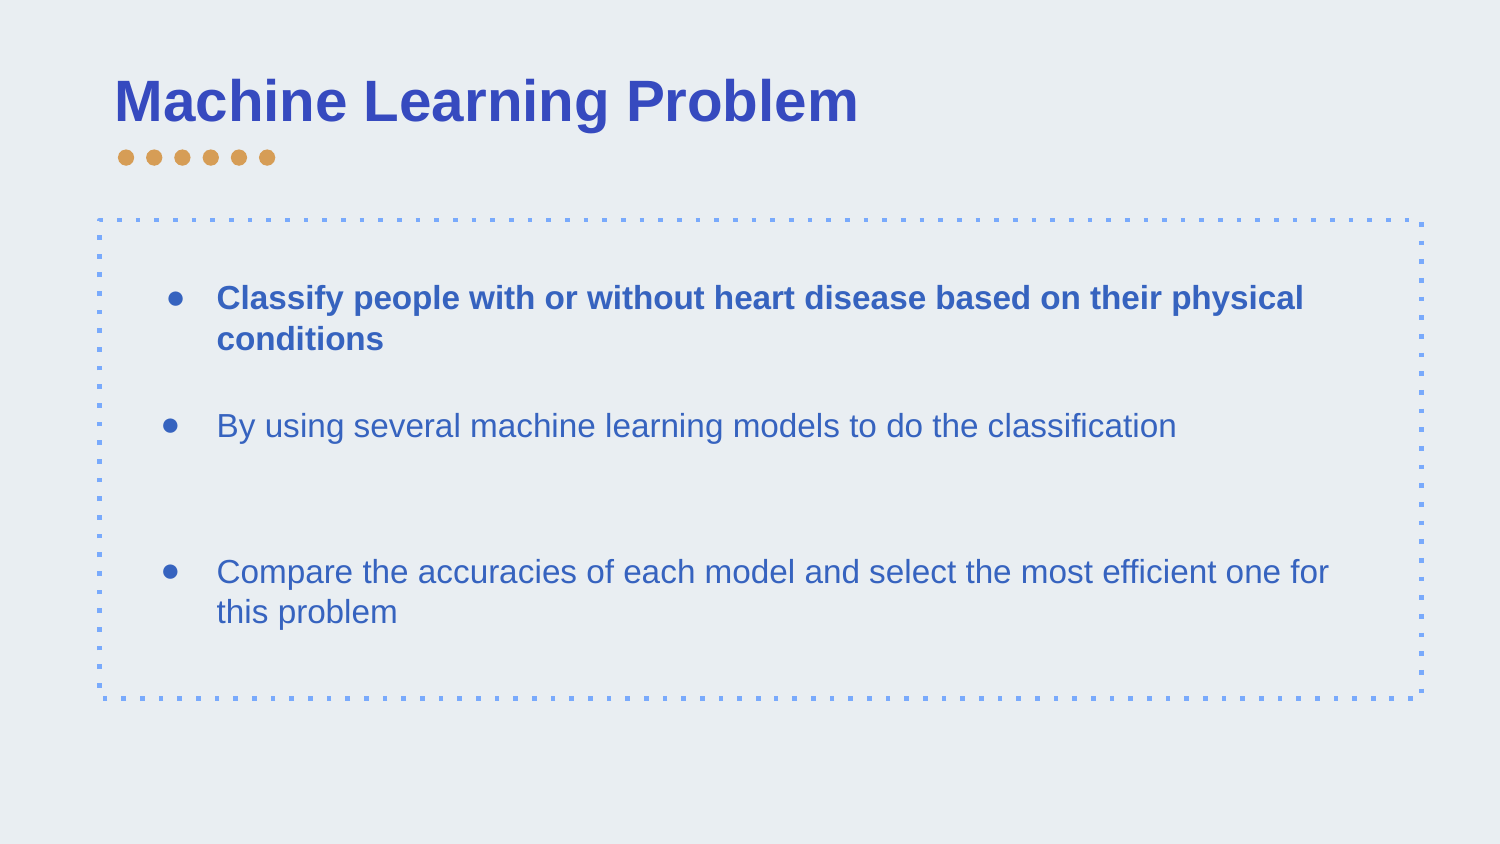

# Machine Learning Problem

Classify people with or without heart disease based on their physical conditions

By using several machine learning models to do the classification

Compare the accuracies of each model and select the most efficient one for this problem